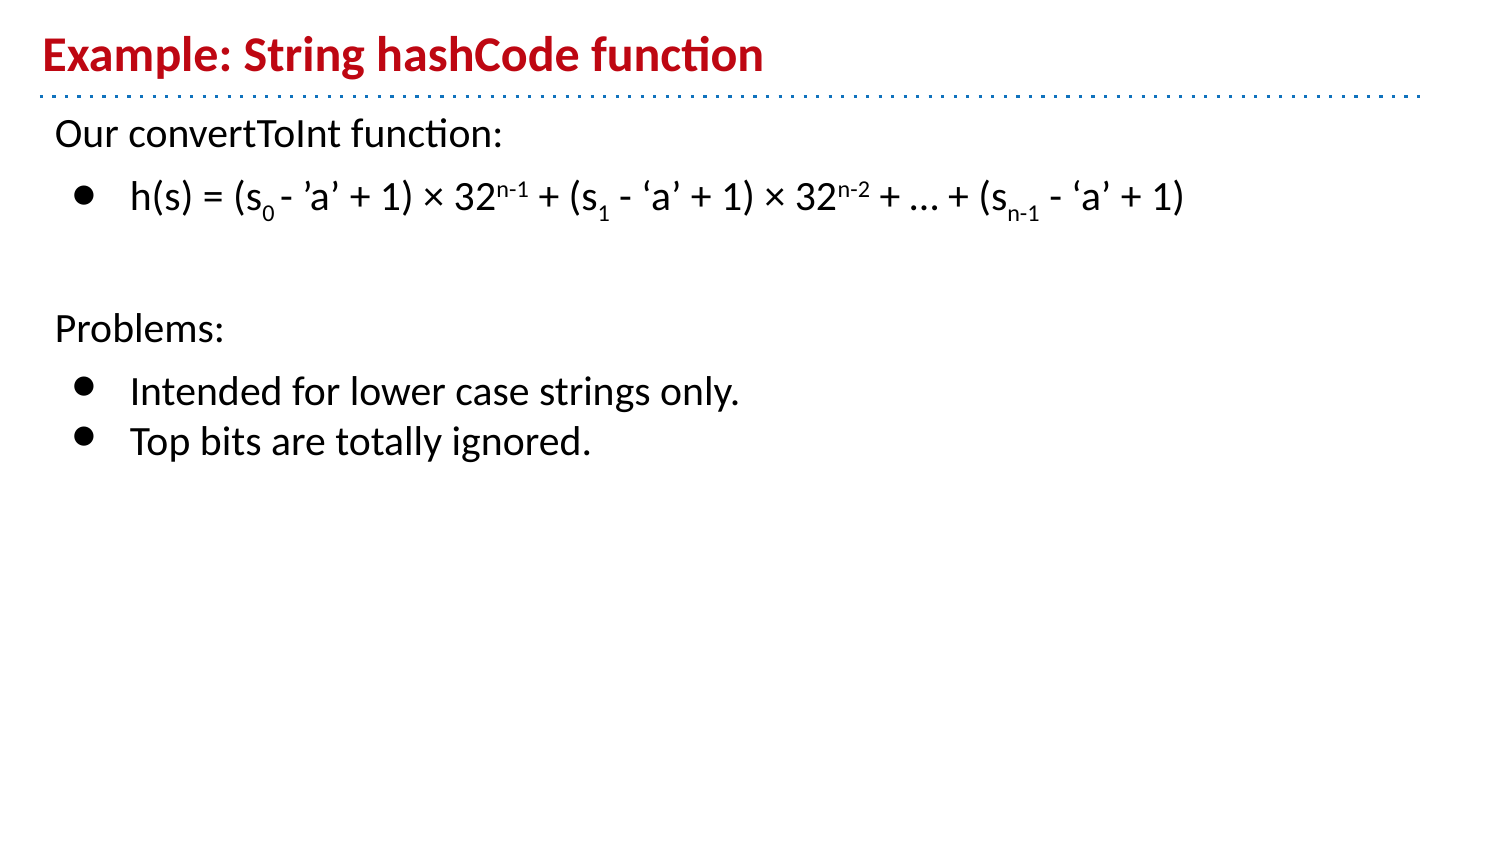

# Example: String hashCode function
Our convertToInt function:
h(s) = (s0 - ’a’ + 1) × 32n-1 + (s1 - ‘a’ + 1) × 32n-2 + … + (sn-1 - ‘a’ + 1)

Problems:
Intended for lower case strings only.
Top bits are totally ignored.